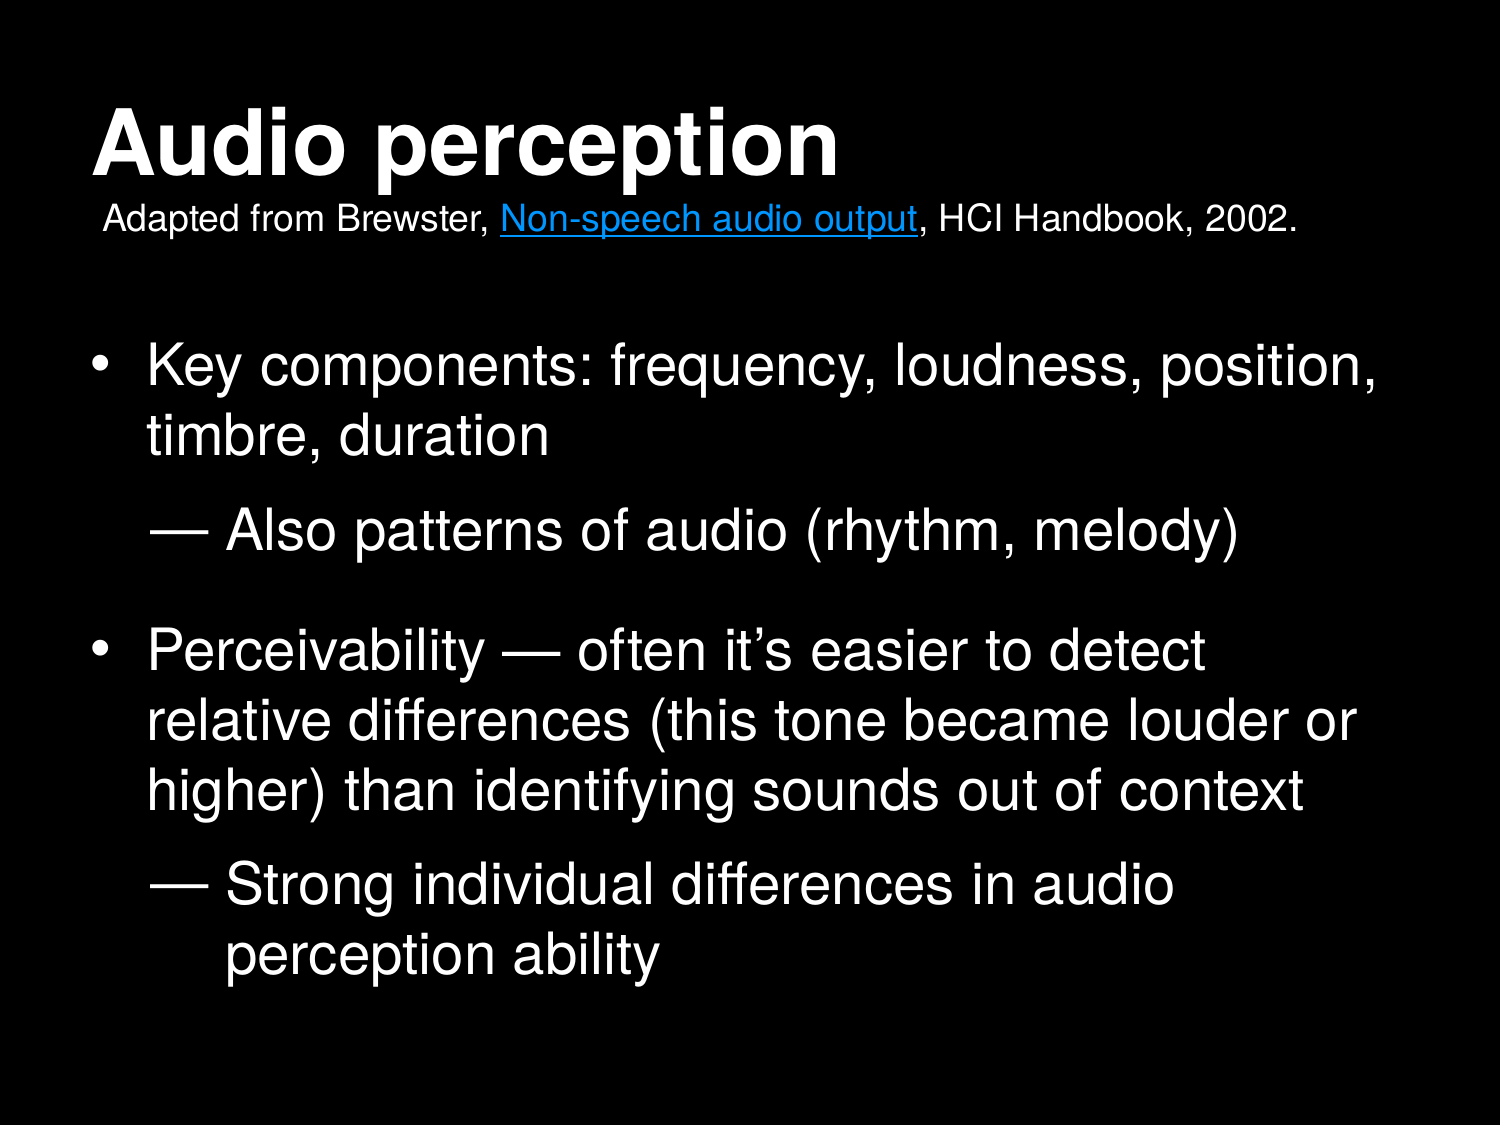

# Audio perception
Adapted from Brewster, Non-speech audio output, HCI Handbook, 2002.
Key components: frequency, loudness, position, timbre, duration
Also patterns of audio (rhythm, melody)
Perceivability — often it’s easier to detect relative differences (this tone became louder or higher) than identifying sounds out of context
Strong individual differences in audio perception ability